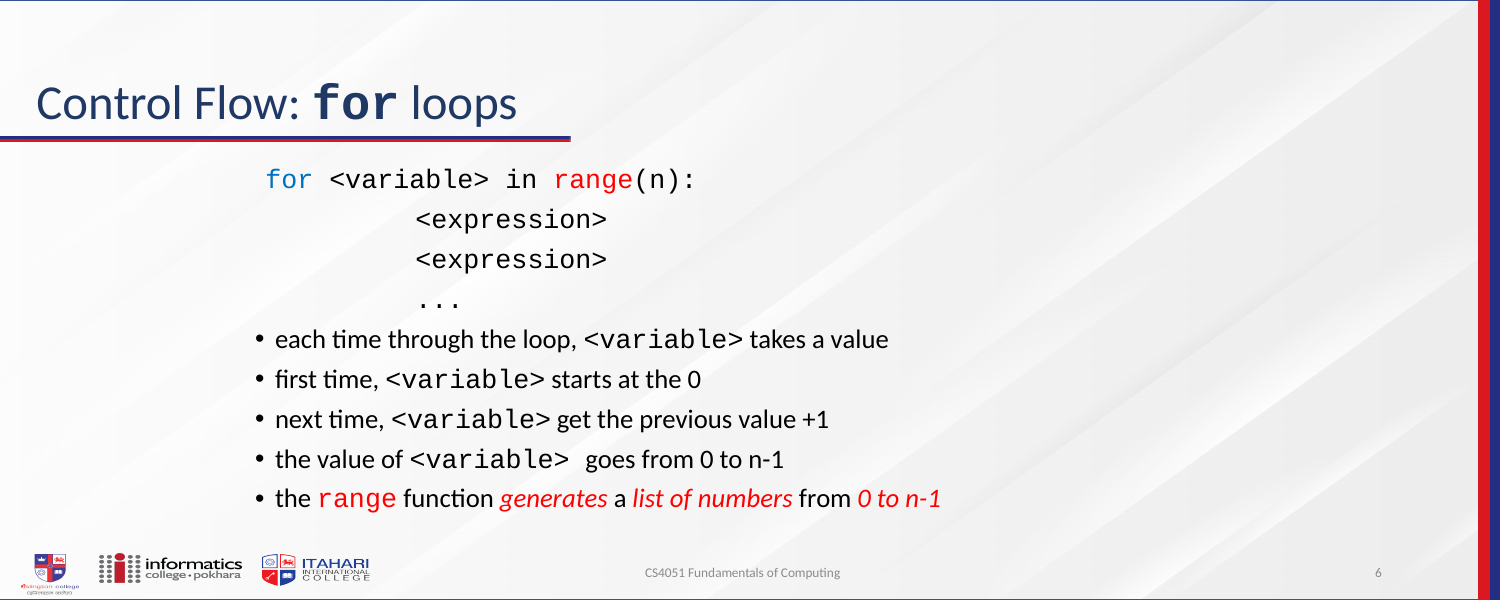

# Control Flow: for loops
for <variable> in range(n):
	<expression>
	<expression>
	...
each time through the loop, <variable> takes a value
first time, <variable> starts at the 0
next time, <variable> get the previous value +1
the value of <variable> goes from 0 to n-1
the range function generates a list of numbers from 0 to n-1

CS4051 Fundamentals of Computing
6